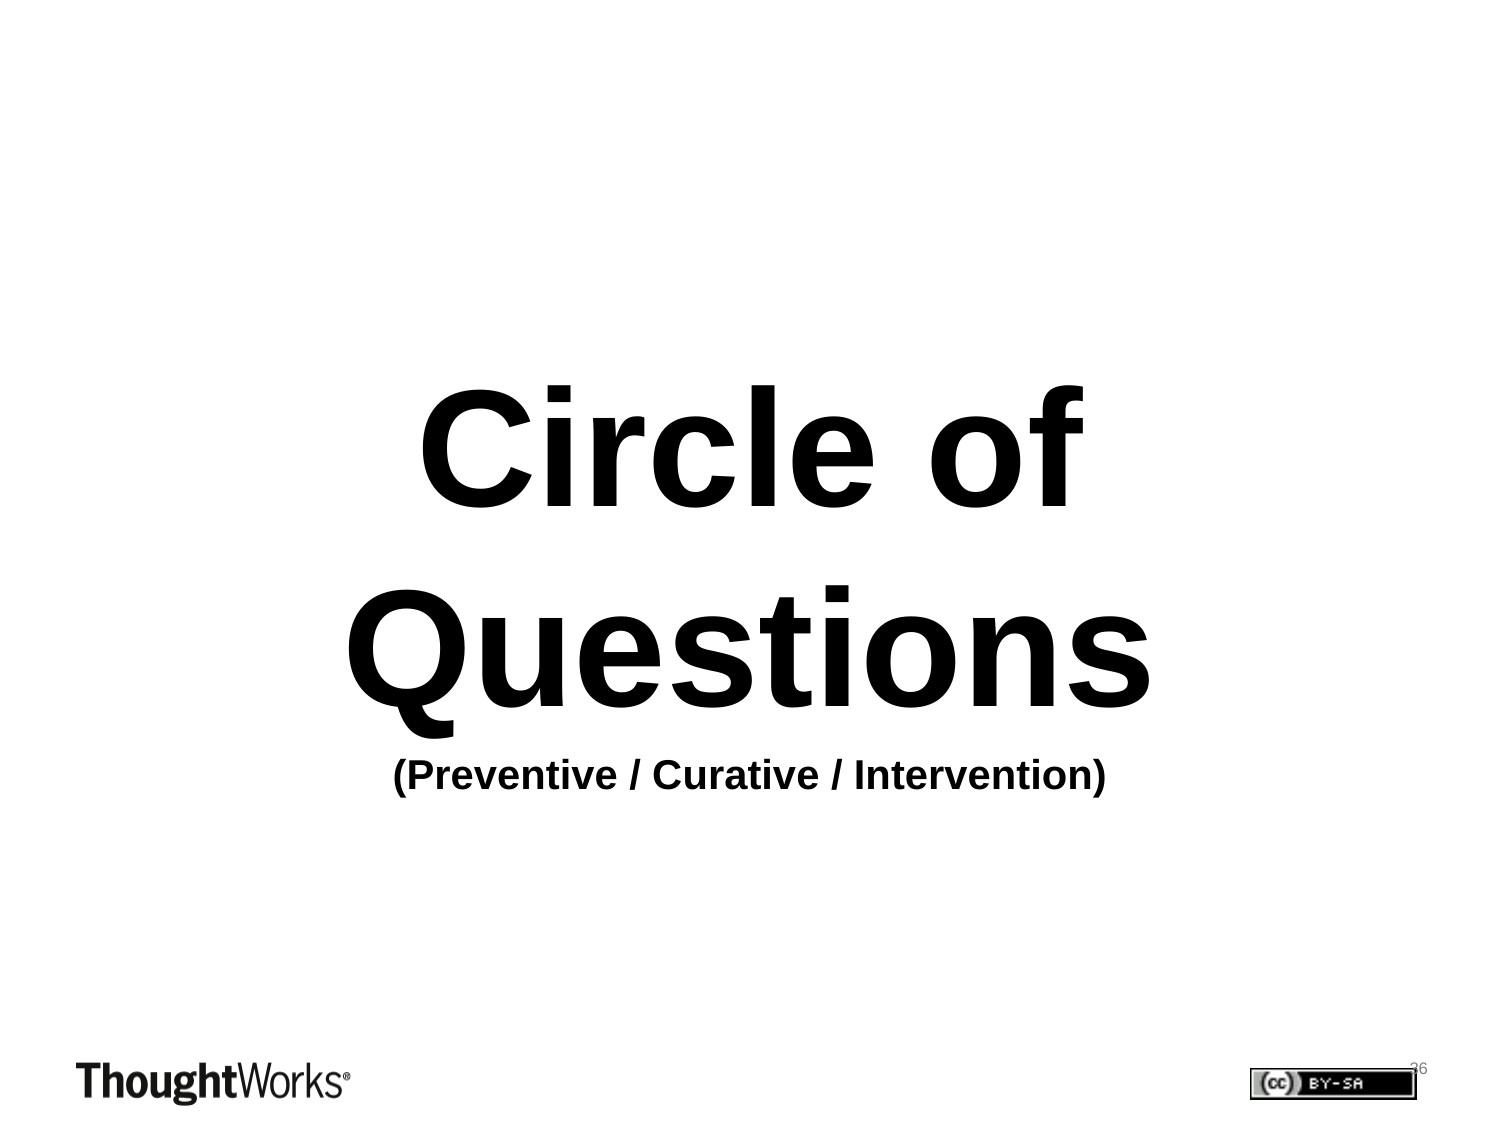

Circle of Questions
(Preventive / Curative / Intervention)
36